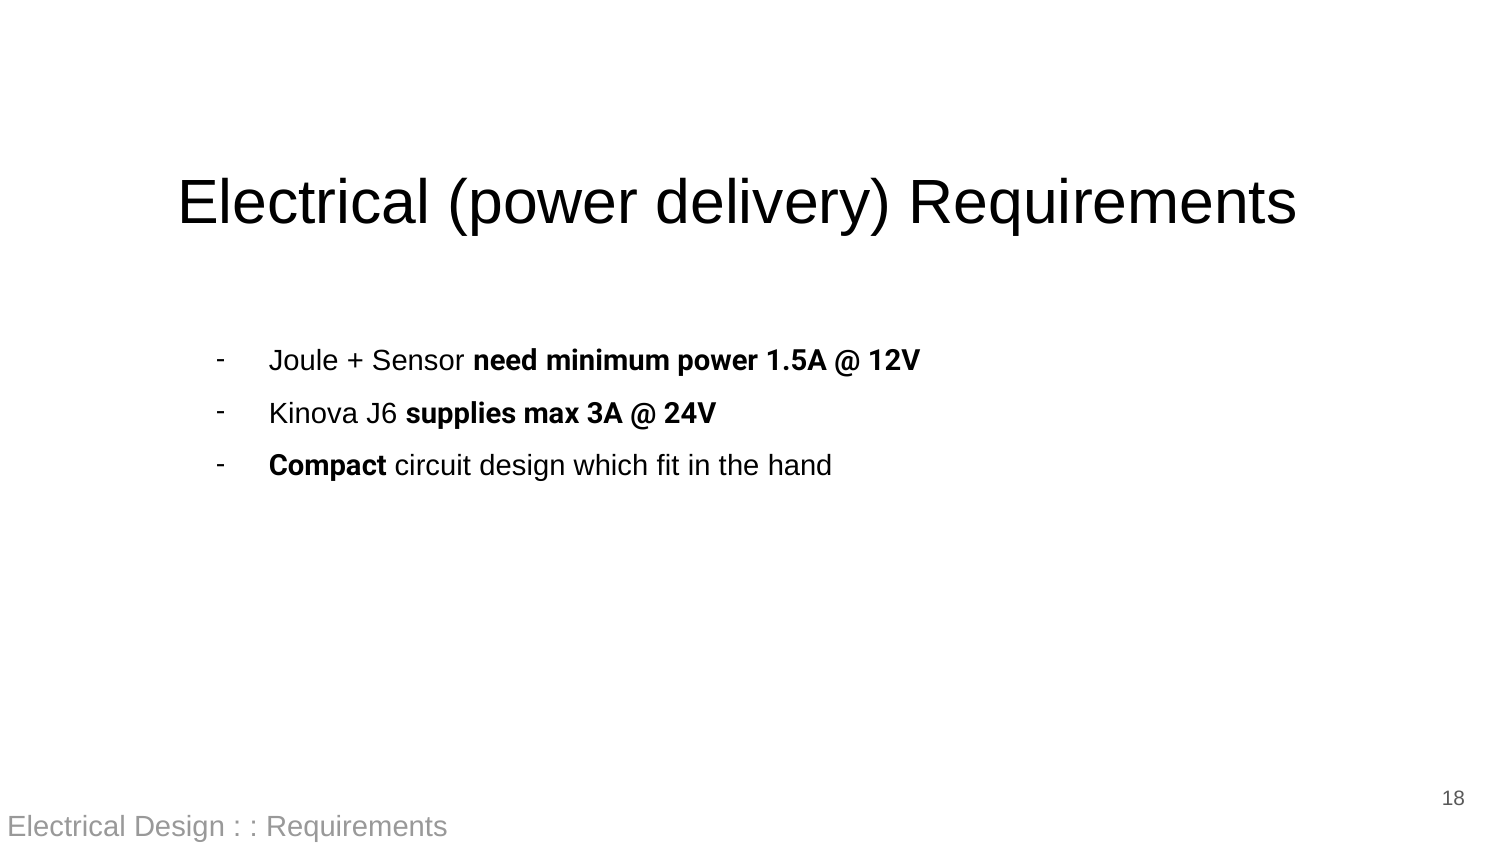

Electrical (power delivery) Requirements
Joule + Sensor need minimum power 1.5A @ 12V
Kinova J6 supplies max 3A @ 24V
Compact circuit design which fit in the hand

18
Electrical Design : : Requirements